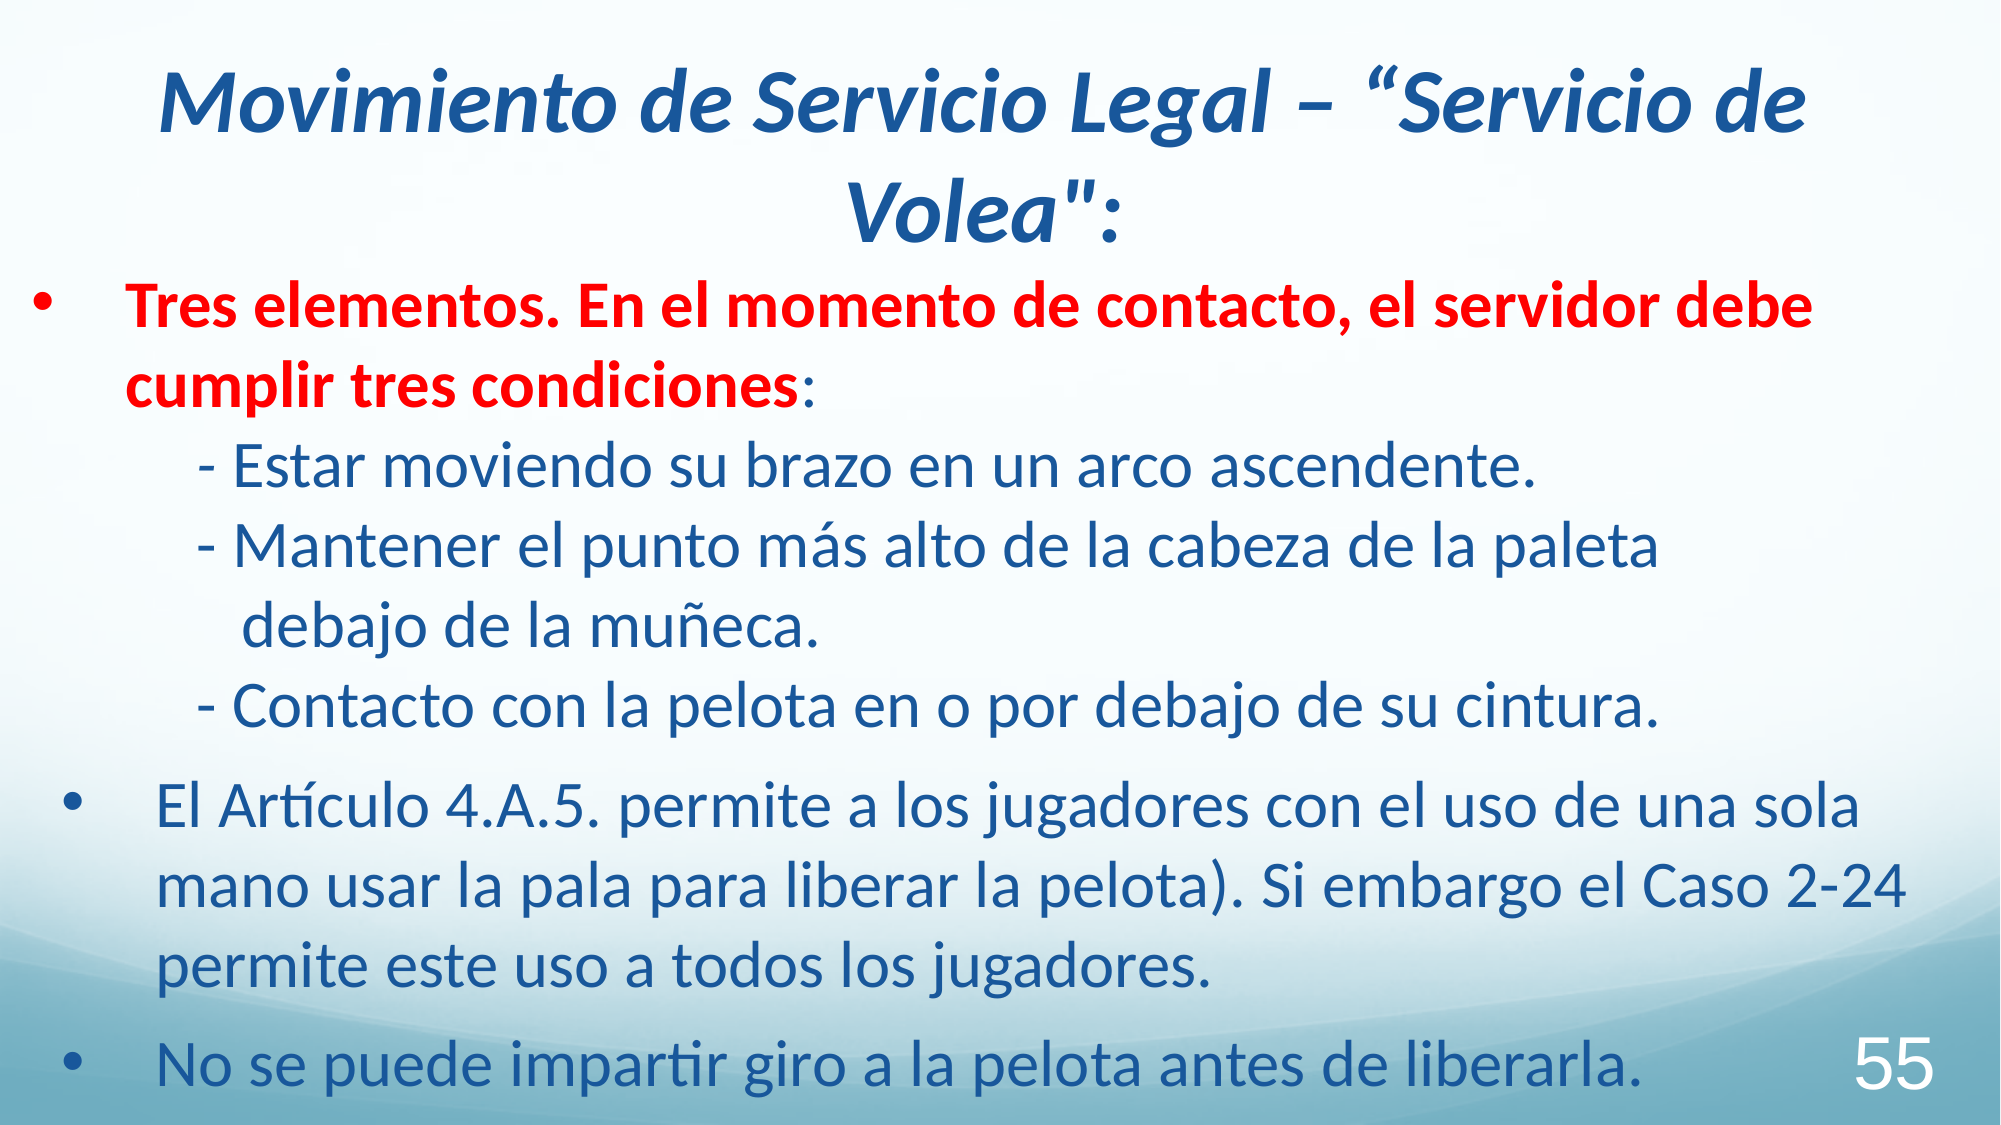

Movimiento de Servicio Legal – “Servicio de Volea":
Tres elementos. En el momento de contacto, el servidor debe cumplir tres condiciones:
         - Estar moviendo su brazo en un arco ascendente.
         - Mantener el punto más alto de la cabeza de la paleta
            debajo de la muñeca.
         - Contacto con la pelota en o por debajo de su cintura.

El Artículo 4.A.5. permite a los jugadores con el uso de una sola mano usar la pala para liberar la pelota). Si embargo el Caso 2-24 permite este uso a todos los jugadores.

No se puede impartir giro a la pelota antes de liberarla.
55